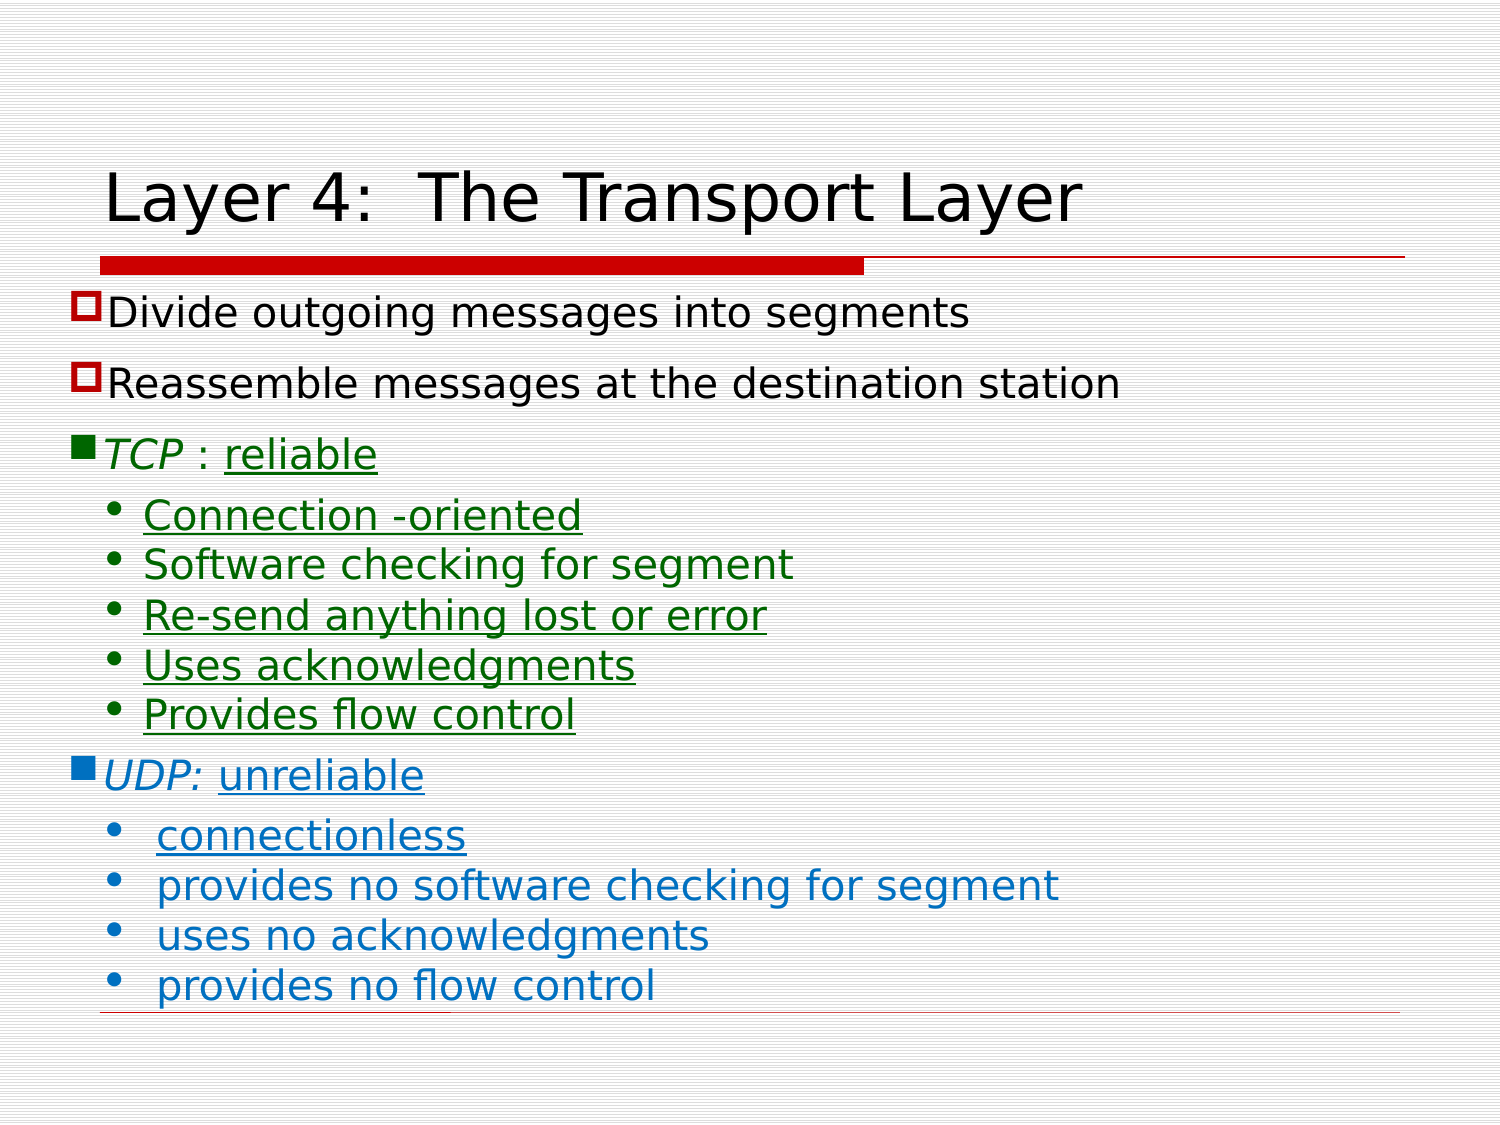

Layer 4:  The Transport Layer
Divide outgoing messages into segments
Reassemble messages at the destination station
TCP : reliable
Connection -oriented
Software checking for segment
Re-send anything lost or error
Uses acknowledgments
Provides flow control
UDP: unreliable
 connectionless
 provides no software checking for segment
 uses no acknowledgments
 provides no flow control